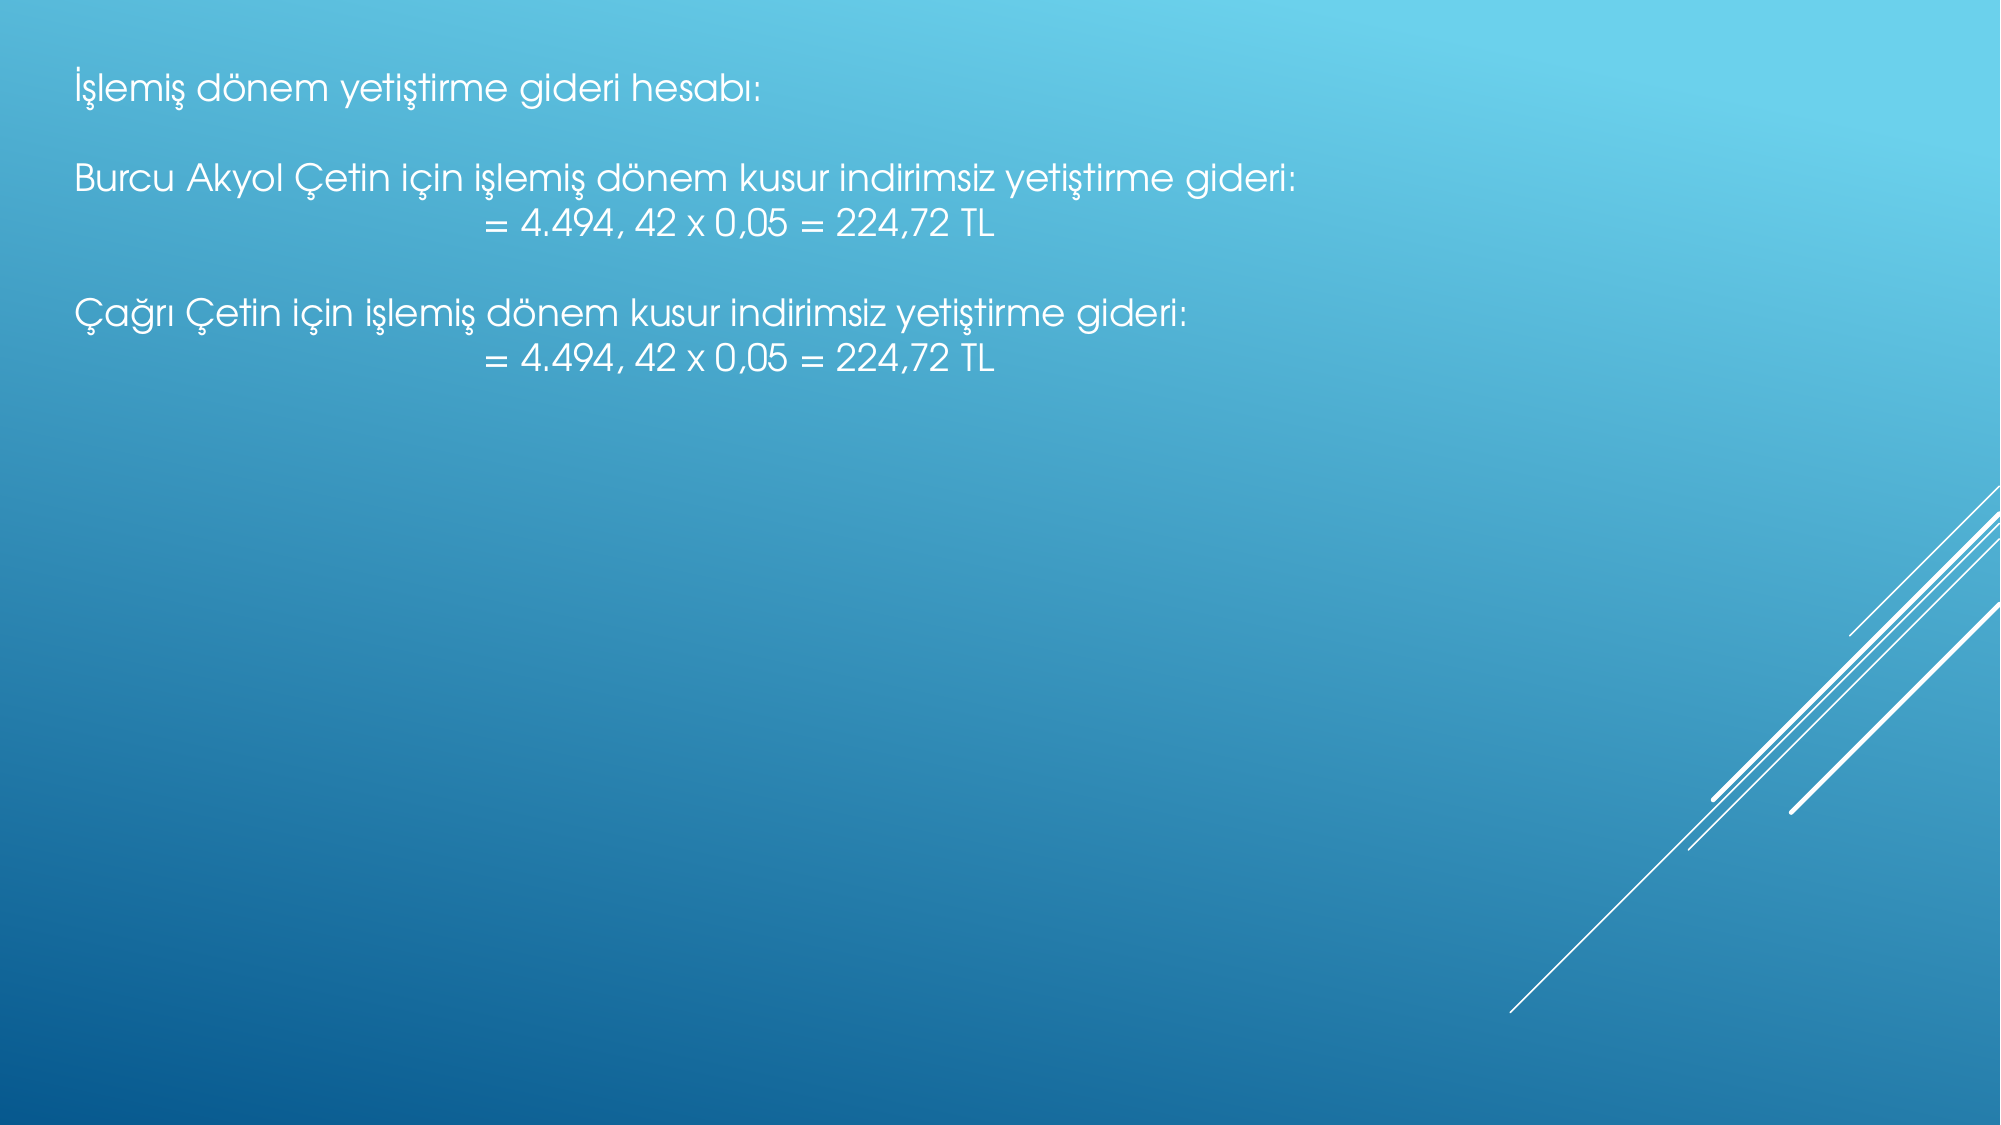

İşlemiş dönem yetiştirme gideri hesabı:

Burcu Akyol Çetin için işlemiş dönem kusur indirimsiz yetiştirme gideri:
                                       = 4.494, 42 x 0,05 = 224,72 TL

Çağrı Çetin için işlemiş dönem kusur indirimsiz yetiştirme gideri:
                                       = 4.494, 42 x 0,05 = 224,72 TL